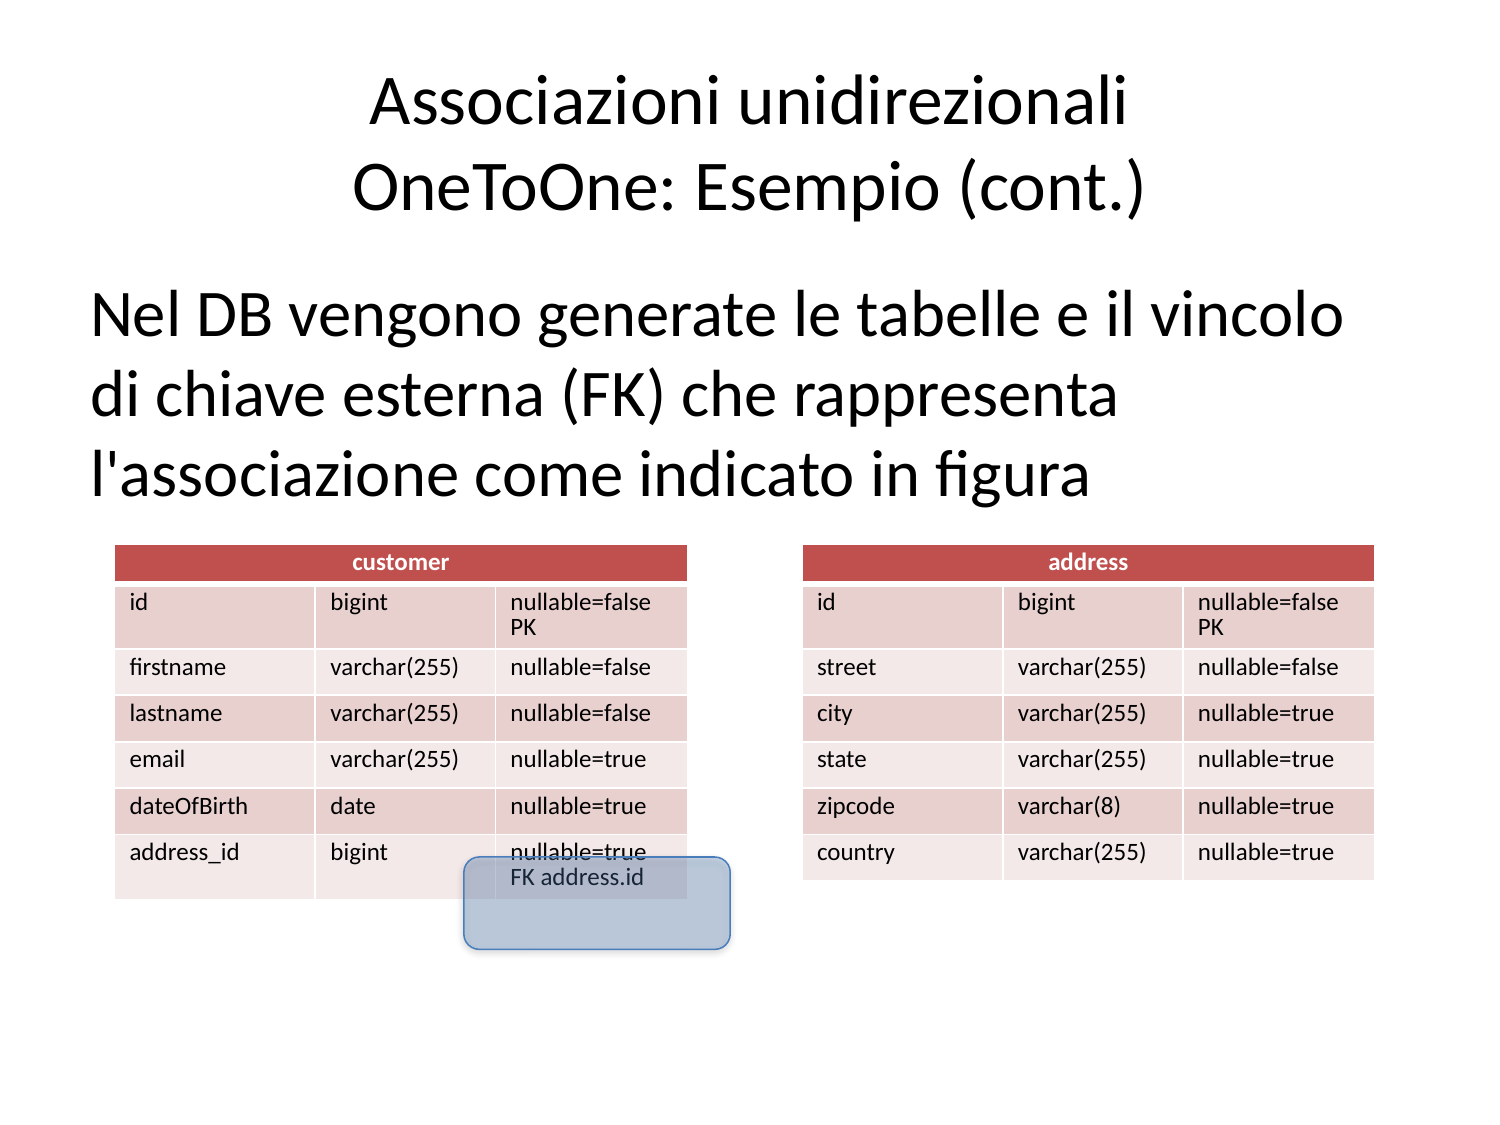

# Associazioni unidirezionali OneToOne: Esempio (cont.)
Nel DB vengono generate le tabelle e il vincolo di chiave esterna (FK) che rappresenta l'associazione come indicato in figura
| customer |  |  |
| --- | --- | --- |
| id | bigint | nullable=false PK |
| firstname | varchar(255) | nullable=false |
| lastname | varchar(255) | nullable=false |
| email | varchar(255) | nullable=true |
| dateOfBirth | date | nullable=true |
| address\_id | bigint | nullable=true FK address.id |
| address |  |  |
| --- | --- | --- |
| id | bigint | nullable=false PK |
| street | varchar(255) | nullable=false |
| city | varchar(255) | nullable=true |
| state | varchar(255) | nullable=true |
| zipcode | varchar(8) | nullable=true |
| country | varchar(255) | nullable=true |